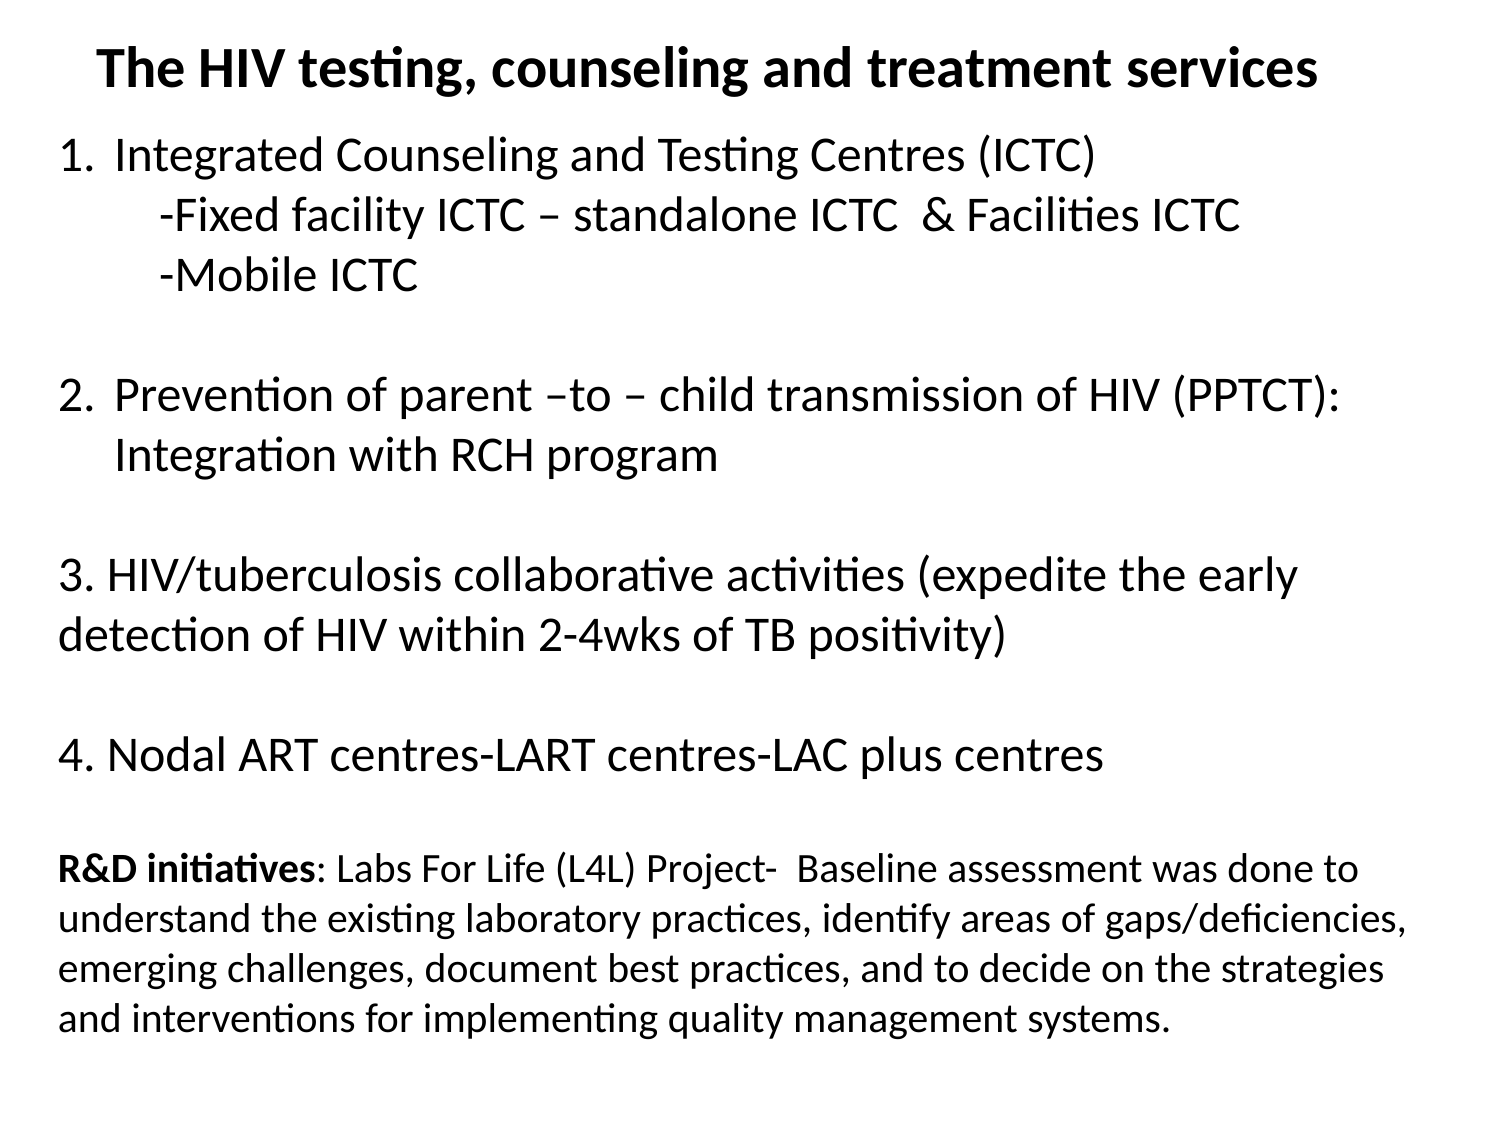

The HIV testing, counseling and treatment services
Integrated Counseling and Testing Centres (ICTC)
         -Fixed facility ICTC – standalone ICTC  & Facilities ICTC
         -Mobile ICTC

Prevention of parent –to – child transmission of HIV (PPTCT): Integration with RCH program

3. HIV/tuberculosis collaborative activities (expedite the early detection of HIV within 2-4wks of TB positivity)

4. Nodal ART centres-LART centres-LAC plus centres

R&D initiatives: Labs For Life (L4L) Project-  Baseline assessment was done to understand the existing laboratory practices, identify areas of gaps/deficiencies, emerging challenges, document best practices, and to decide on the strategies and interventions for implementing quality management systems.